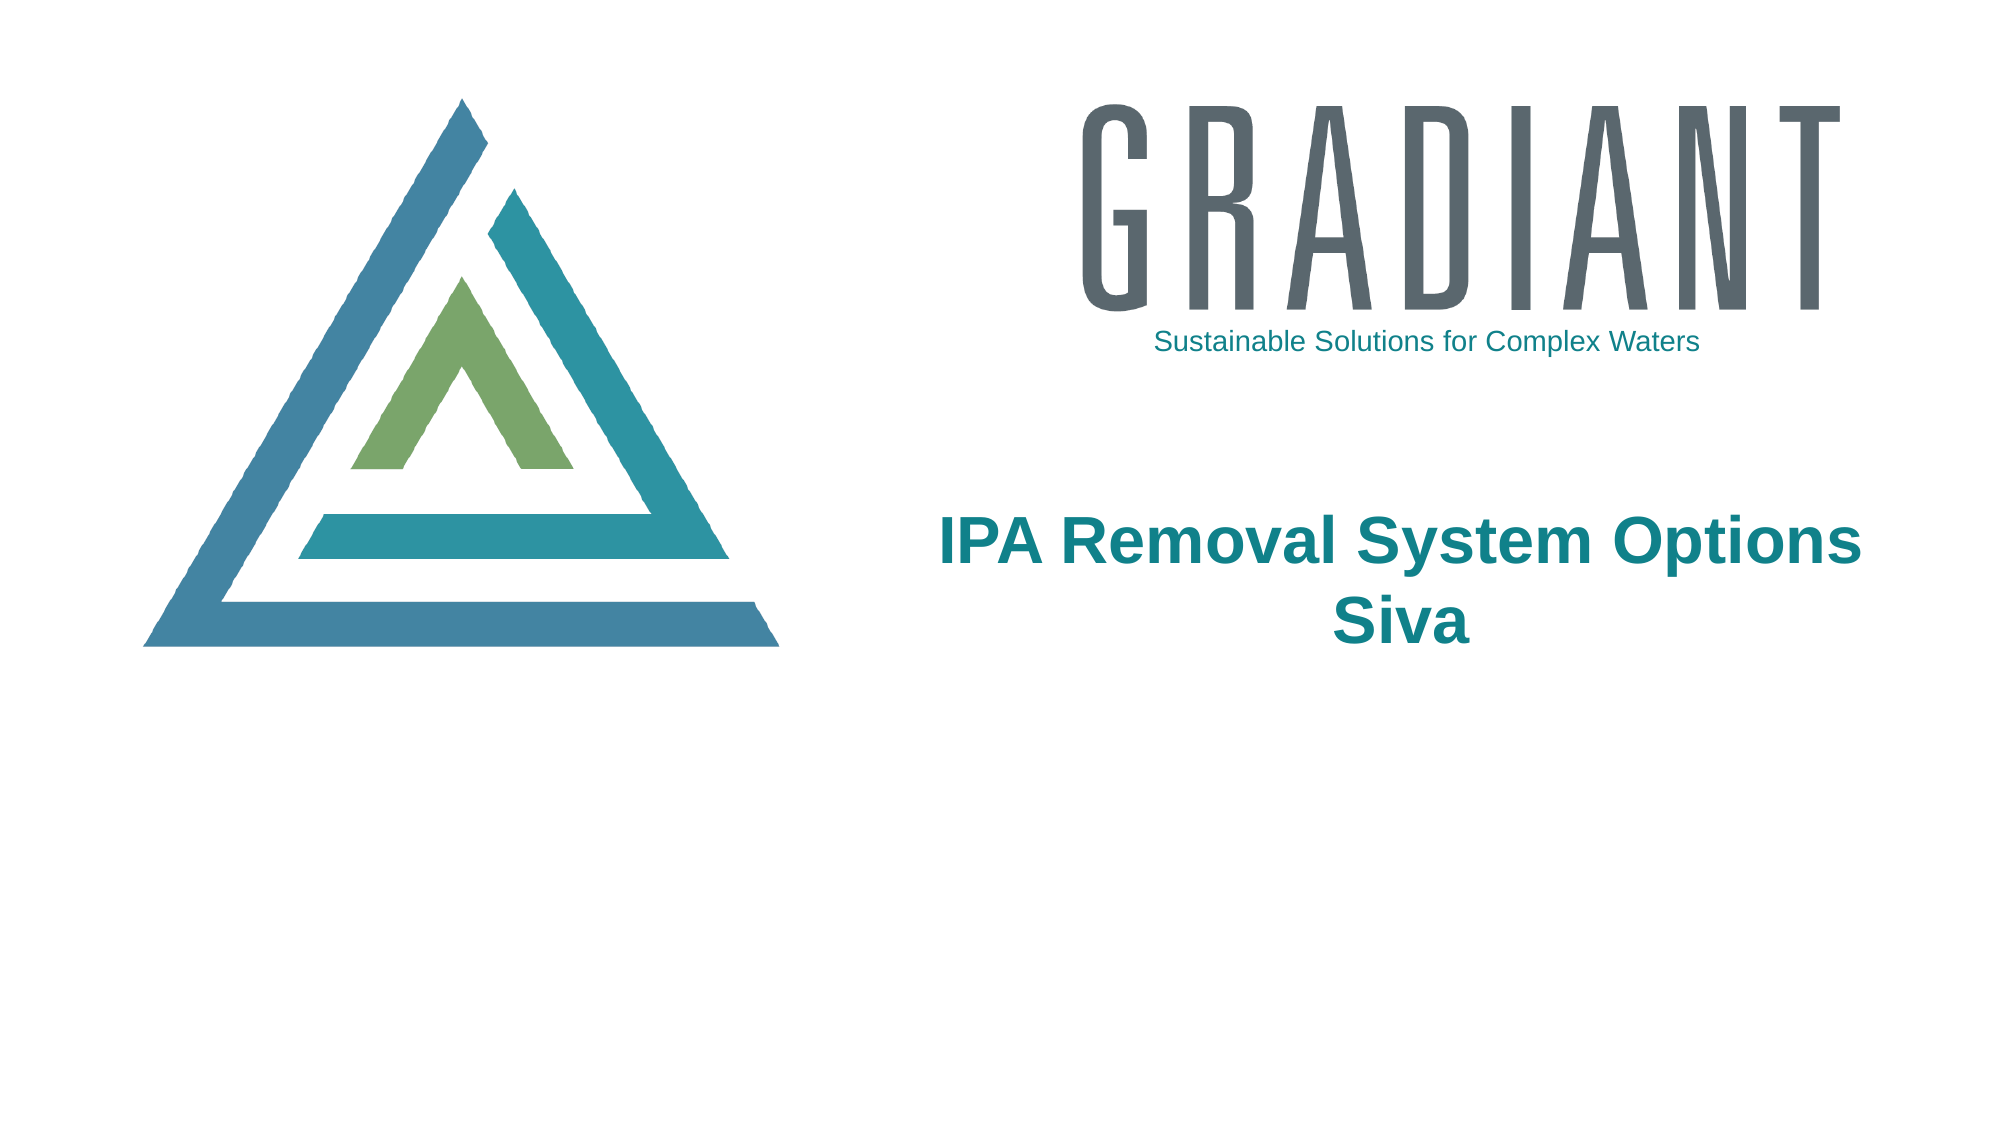

Sustainable Solutions for Complex Waters
IPA Removal System Options
Siva